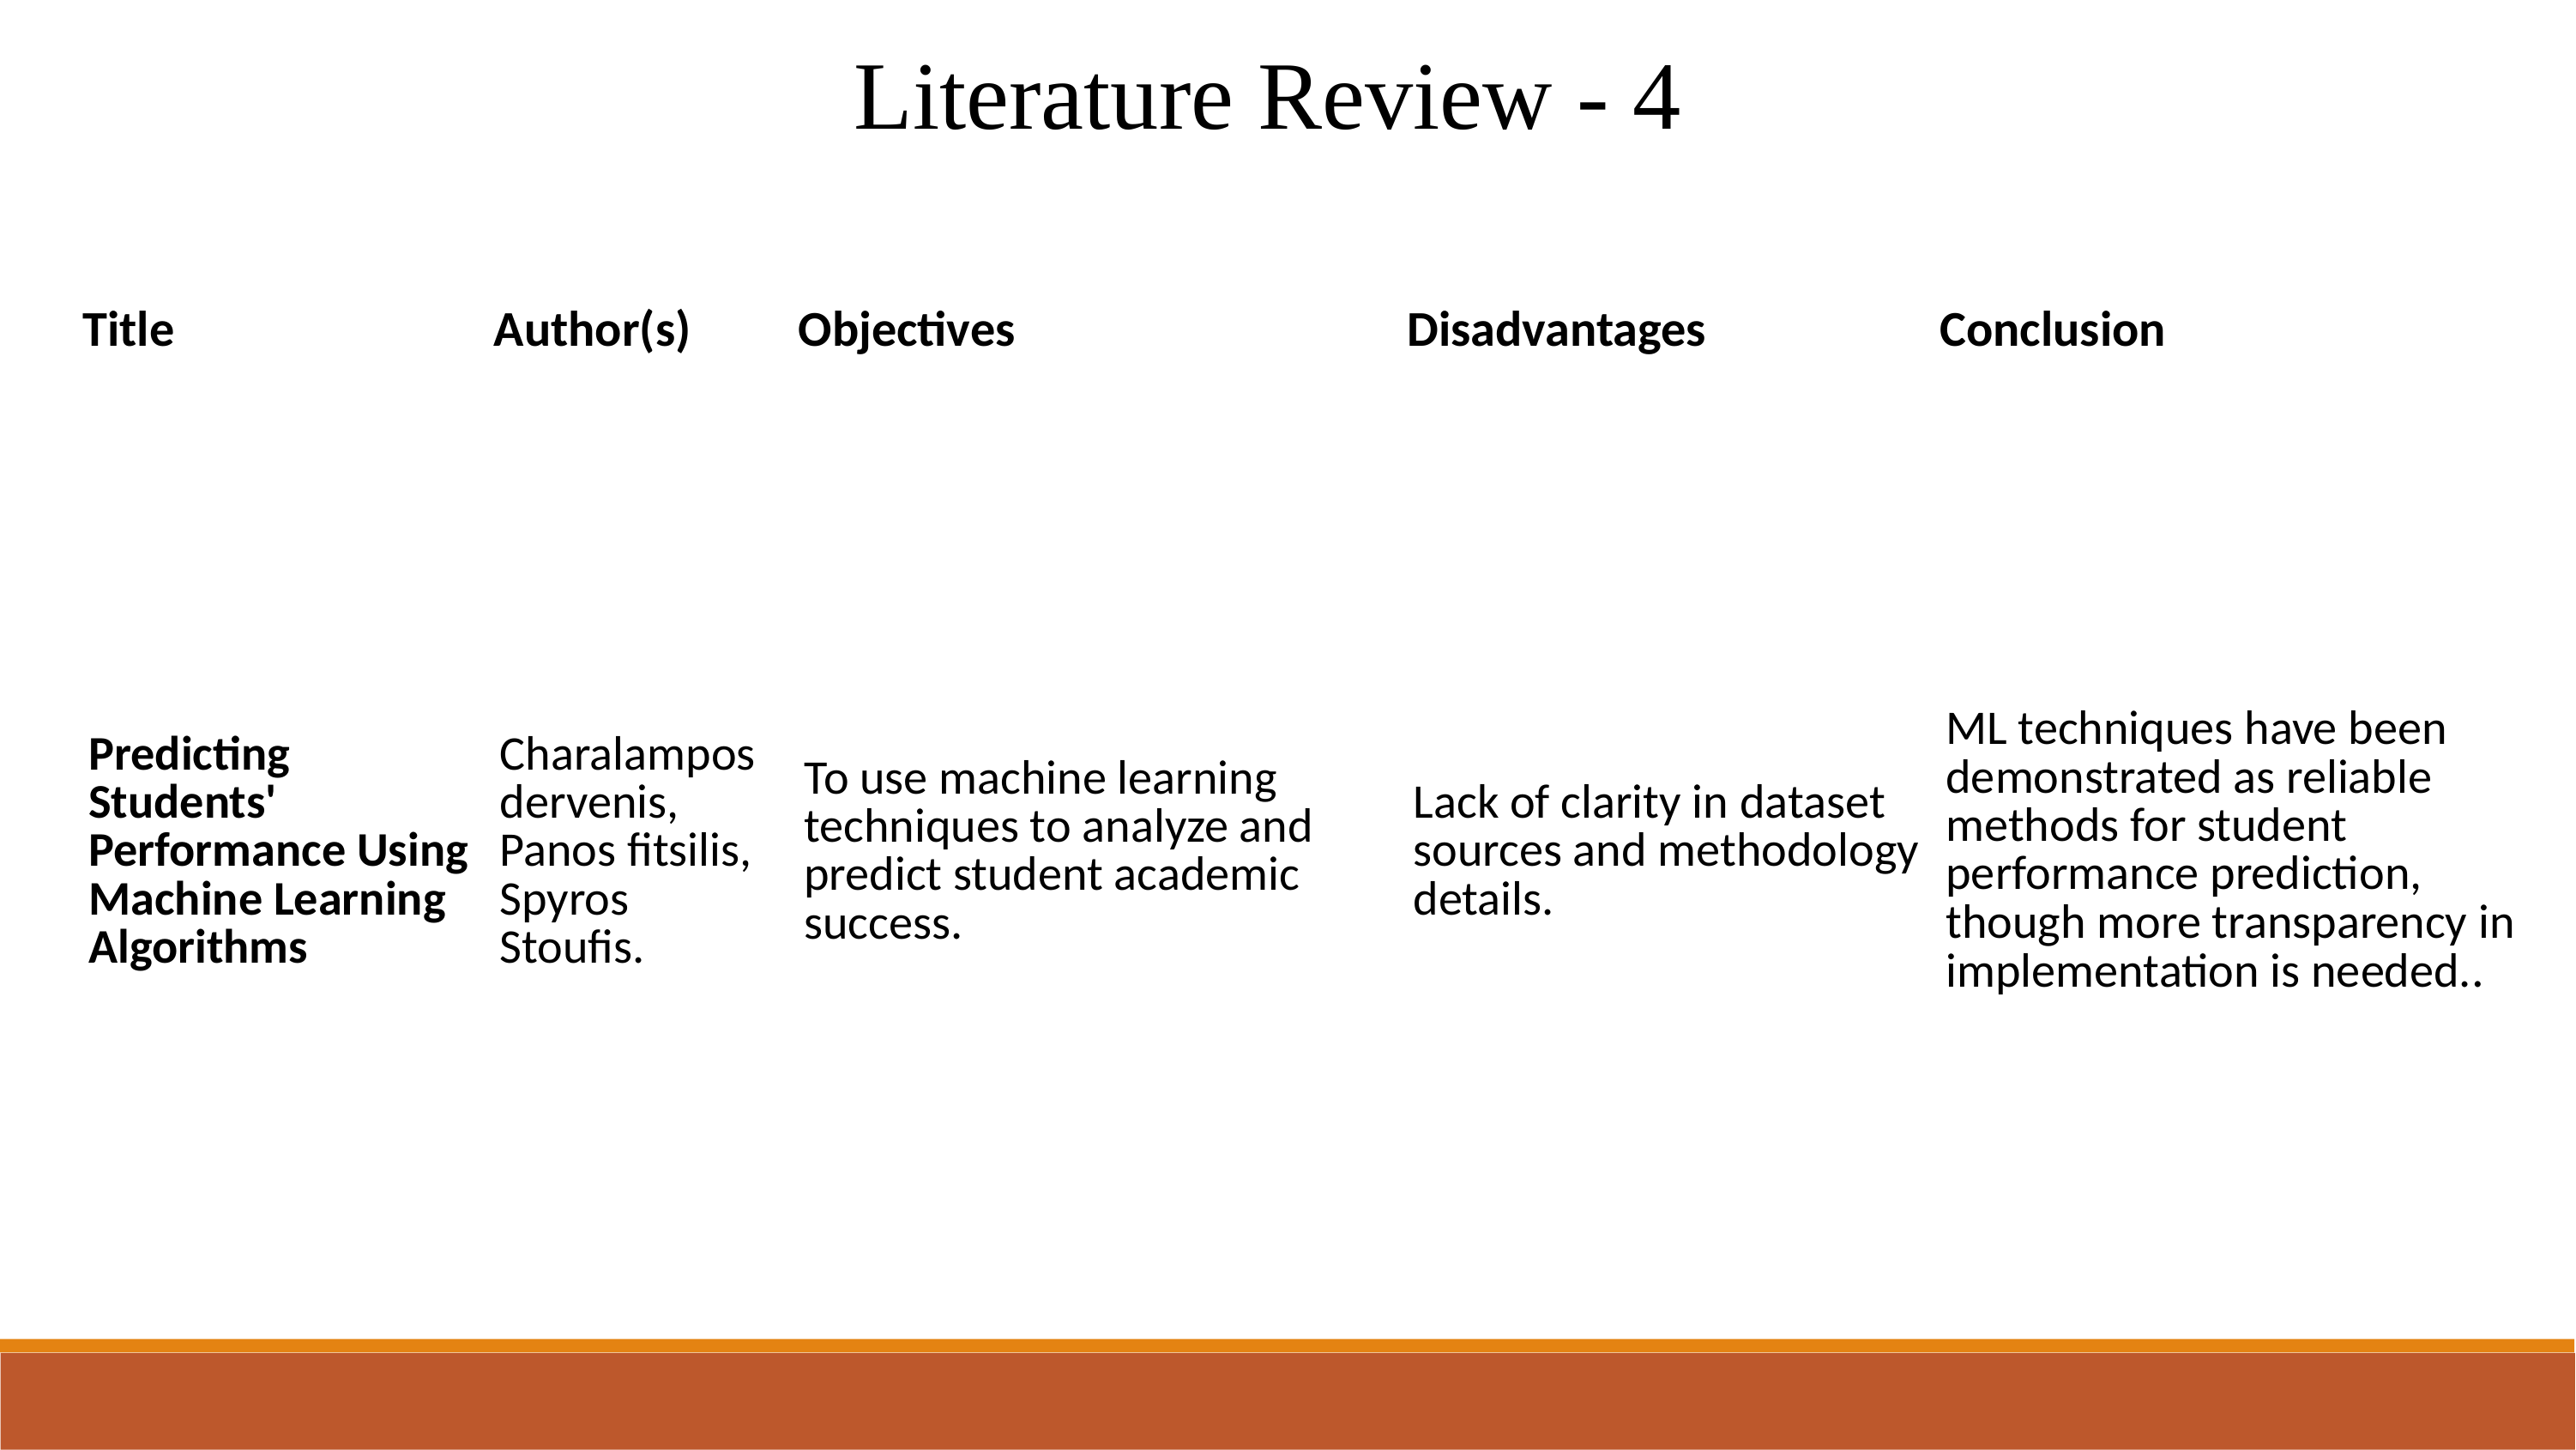

Literature Review - 4
| Title | Author(s) | Objectives | Disadvantages | Conclusion |
| --- | --- | --- | --- | --- |
| Predicting Students' Performance Using Machine Learning Algorithms | Charalampos dervenis, Panos fitsilis, Spyros Stoufis. | To use machine learning techniques to analyze and predict student academic success. | Lack of clarity in dataset sources and methodology details. | ML techniques have been demonstrated as reliable methods for student performance prediction, though more transparency in implementation is needed.. |